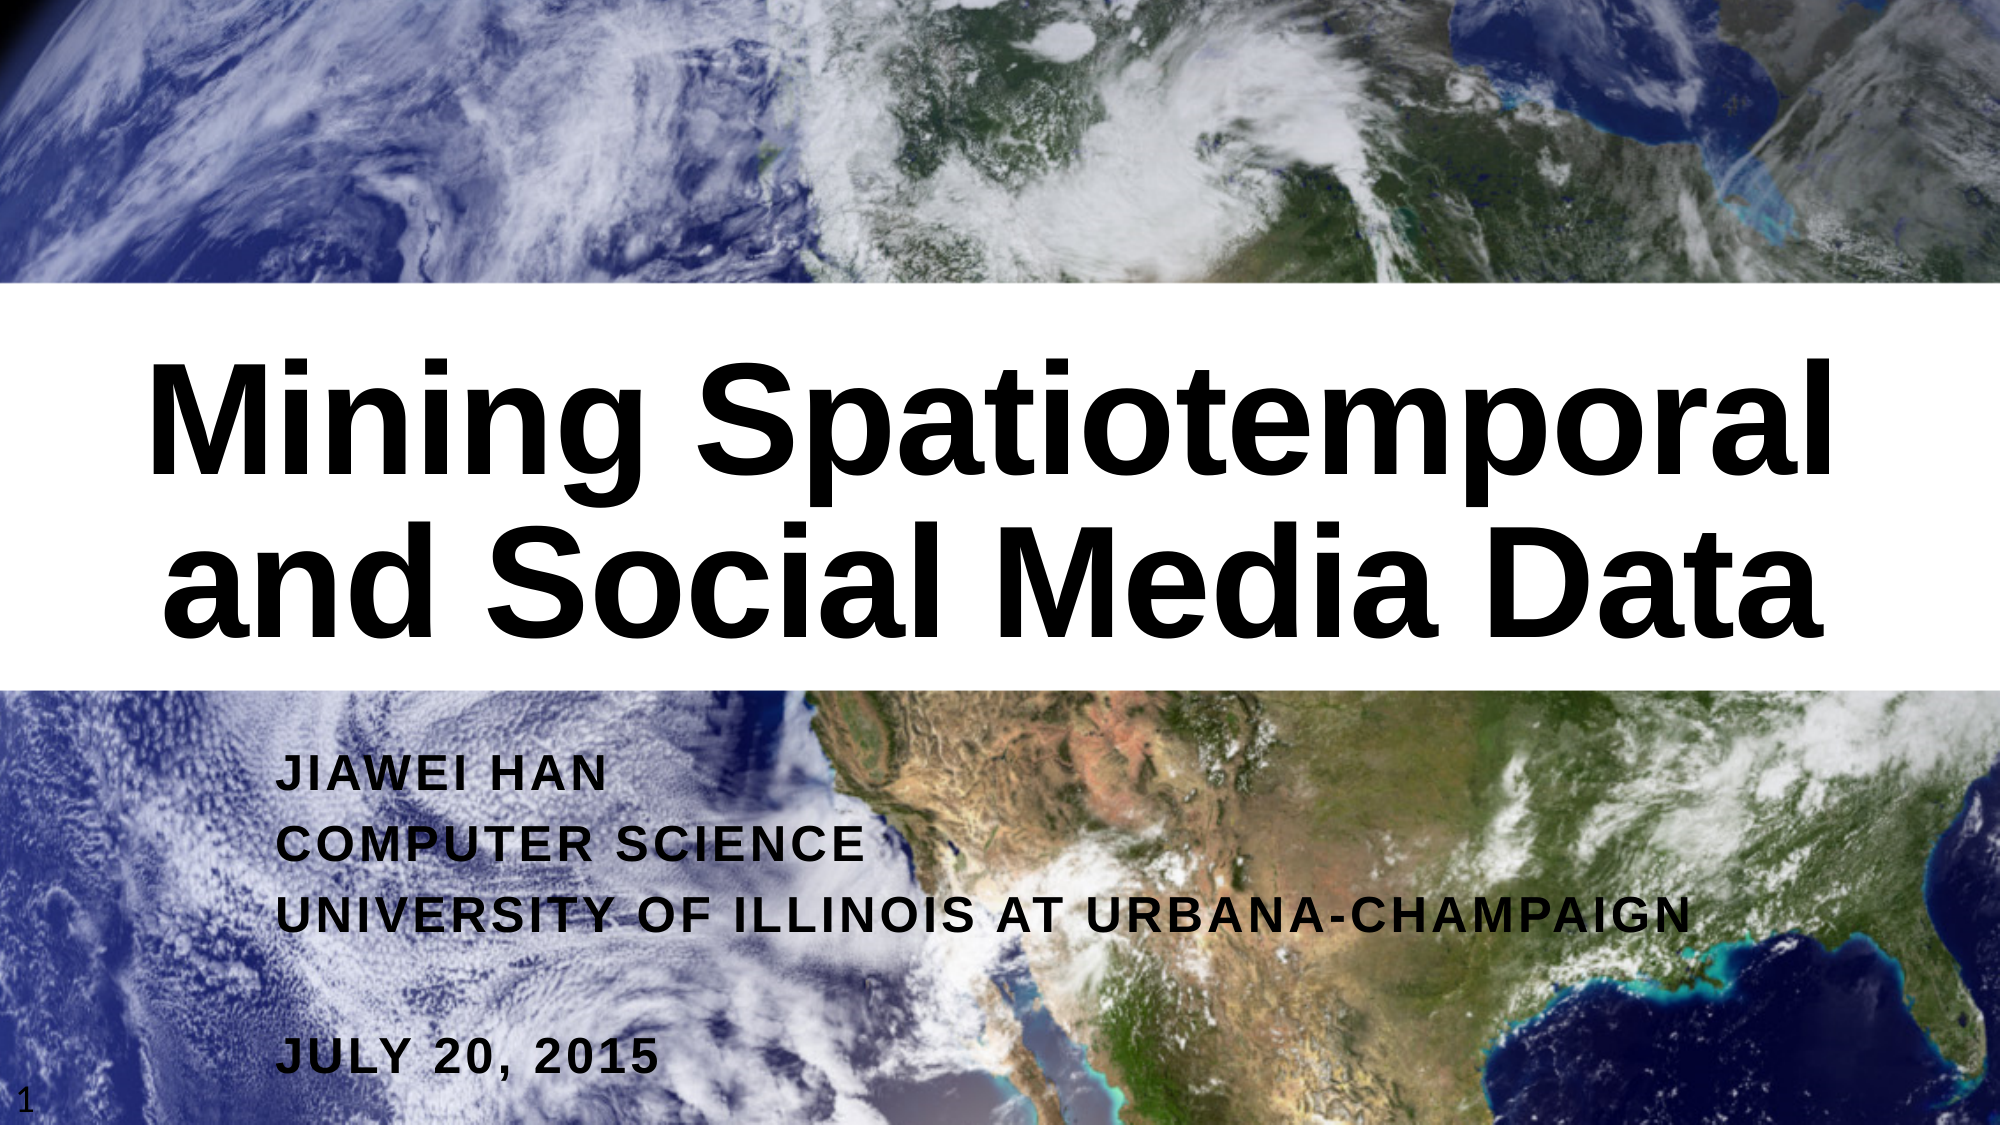

# Mining Spatiotemporal and Social Media Data
Jiawei Han
Computer Science
University of Illinois at Urbana-Champaign

July 20, 2015

1